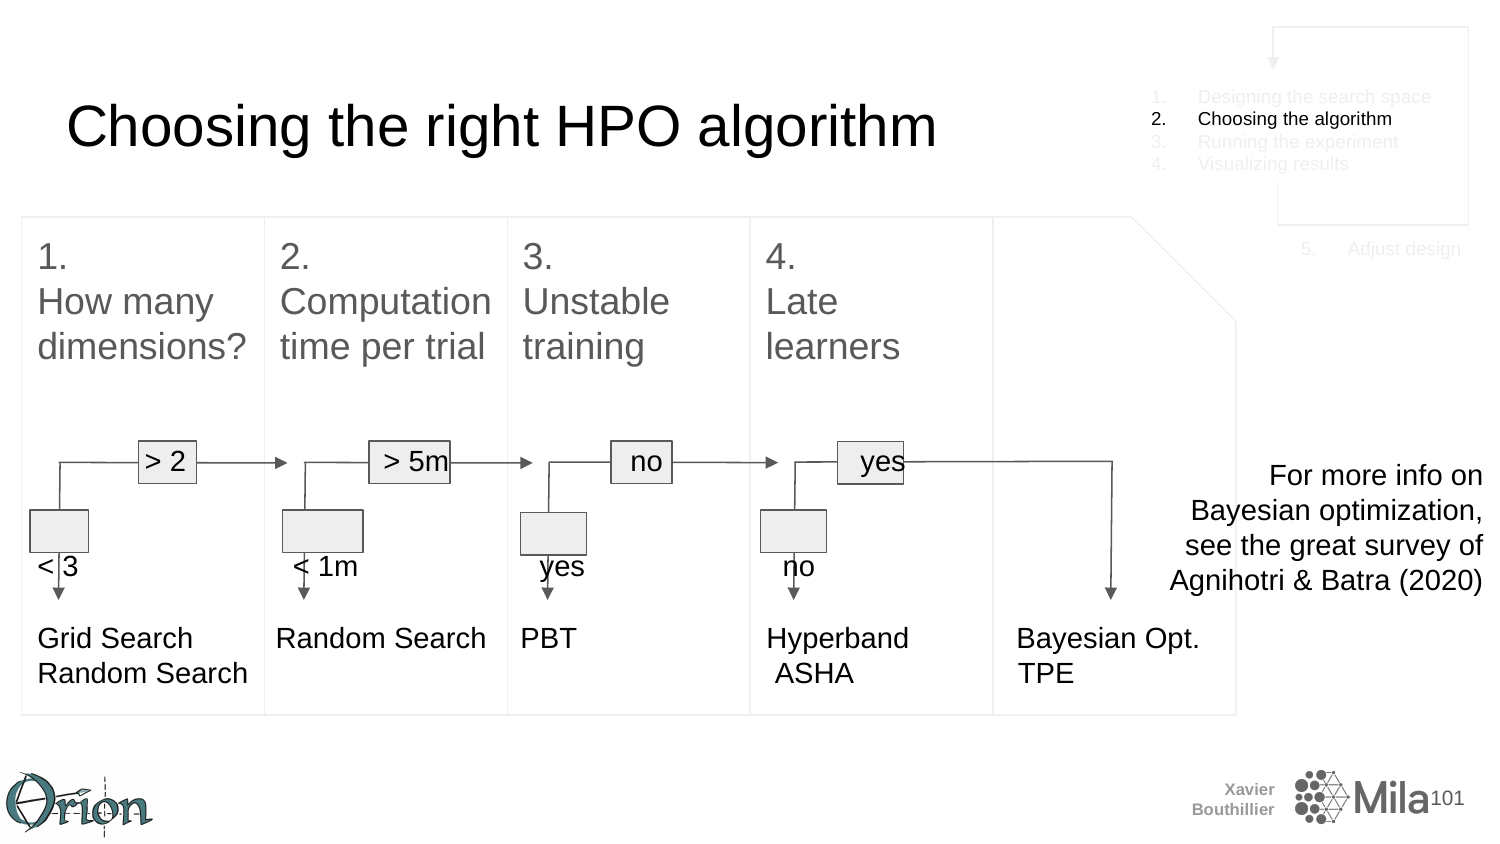

# Choosing the right HPO algorithm

1.           How many dimensions?
2.          Computation time per trial
3.               Unstable training
4.           Late learners

             > 2                        > 5m                      no                        yes

< 3                          < 1m                      yes                        no

For more info on
Bayesian optimization,
see the great survey of Agnihotri & Batra (2020)

Grid Search          Random Search    PBT                       Hyperband             Bayesian Opt.
Random Search                                                                ASHA                    TPE
101